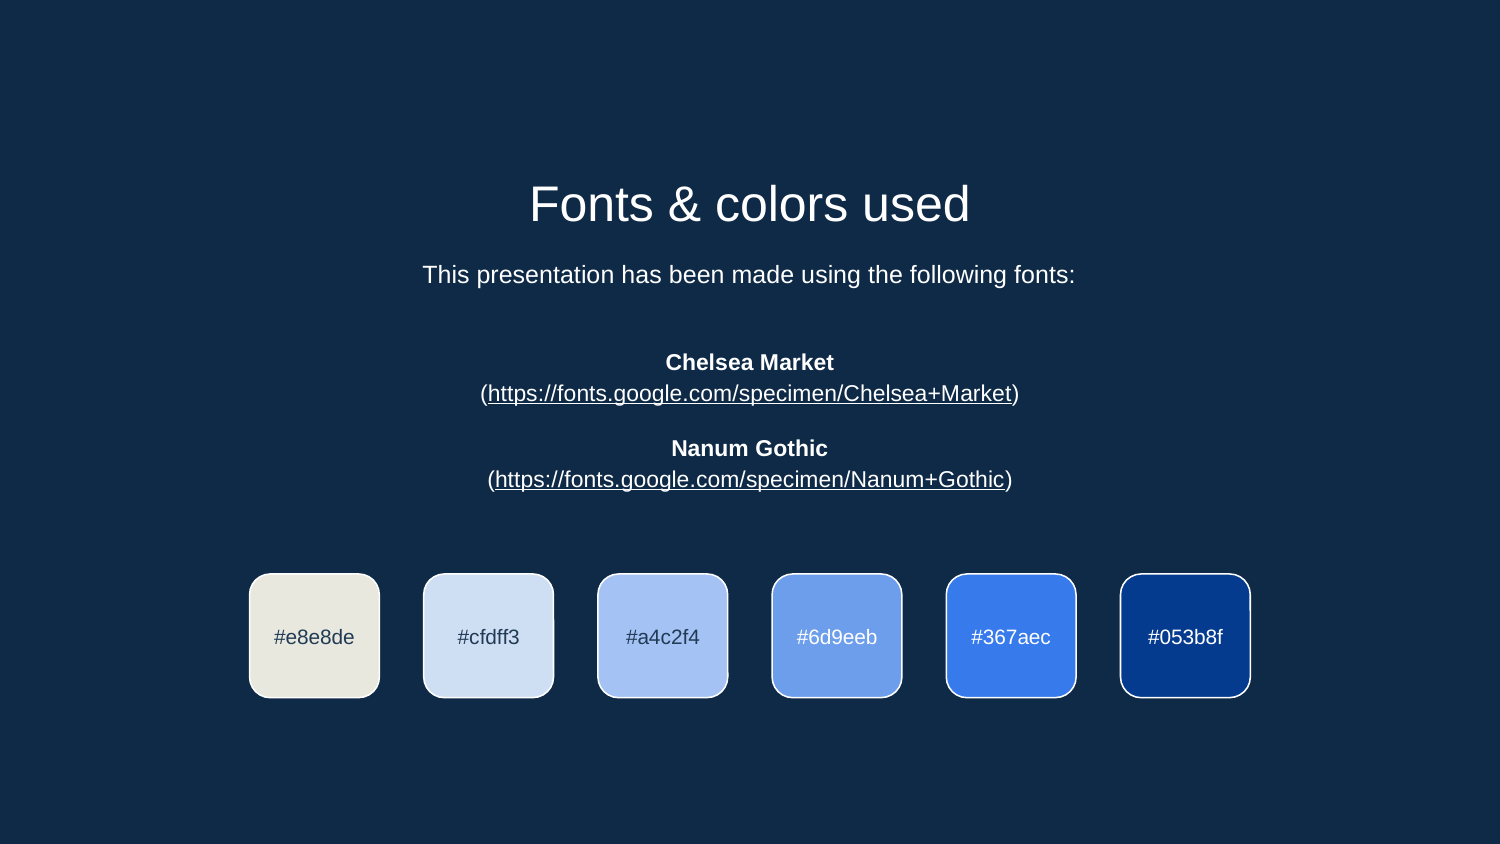

Fonts & colors used
This presentation has been made using the following fonts:

Chelsea Market
(https://fonts.google.com/specimen/Chelsea+Market)

Nanum Gothic
(https://fonts.google.com/specimen/Nanum+Gothic)

#e8e8de
#cfdff3
#a4c2f4
#6d9eeb
#367aec
#053b8f